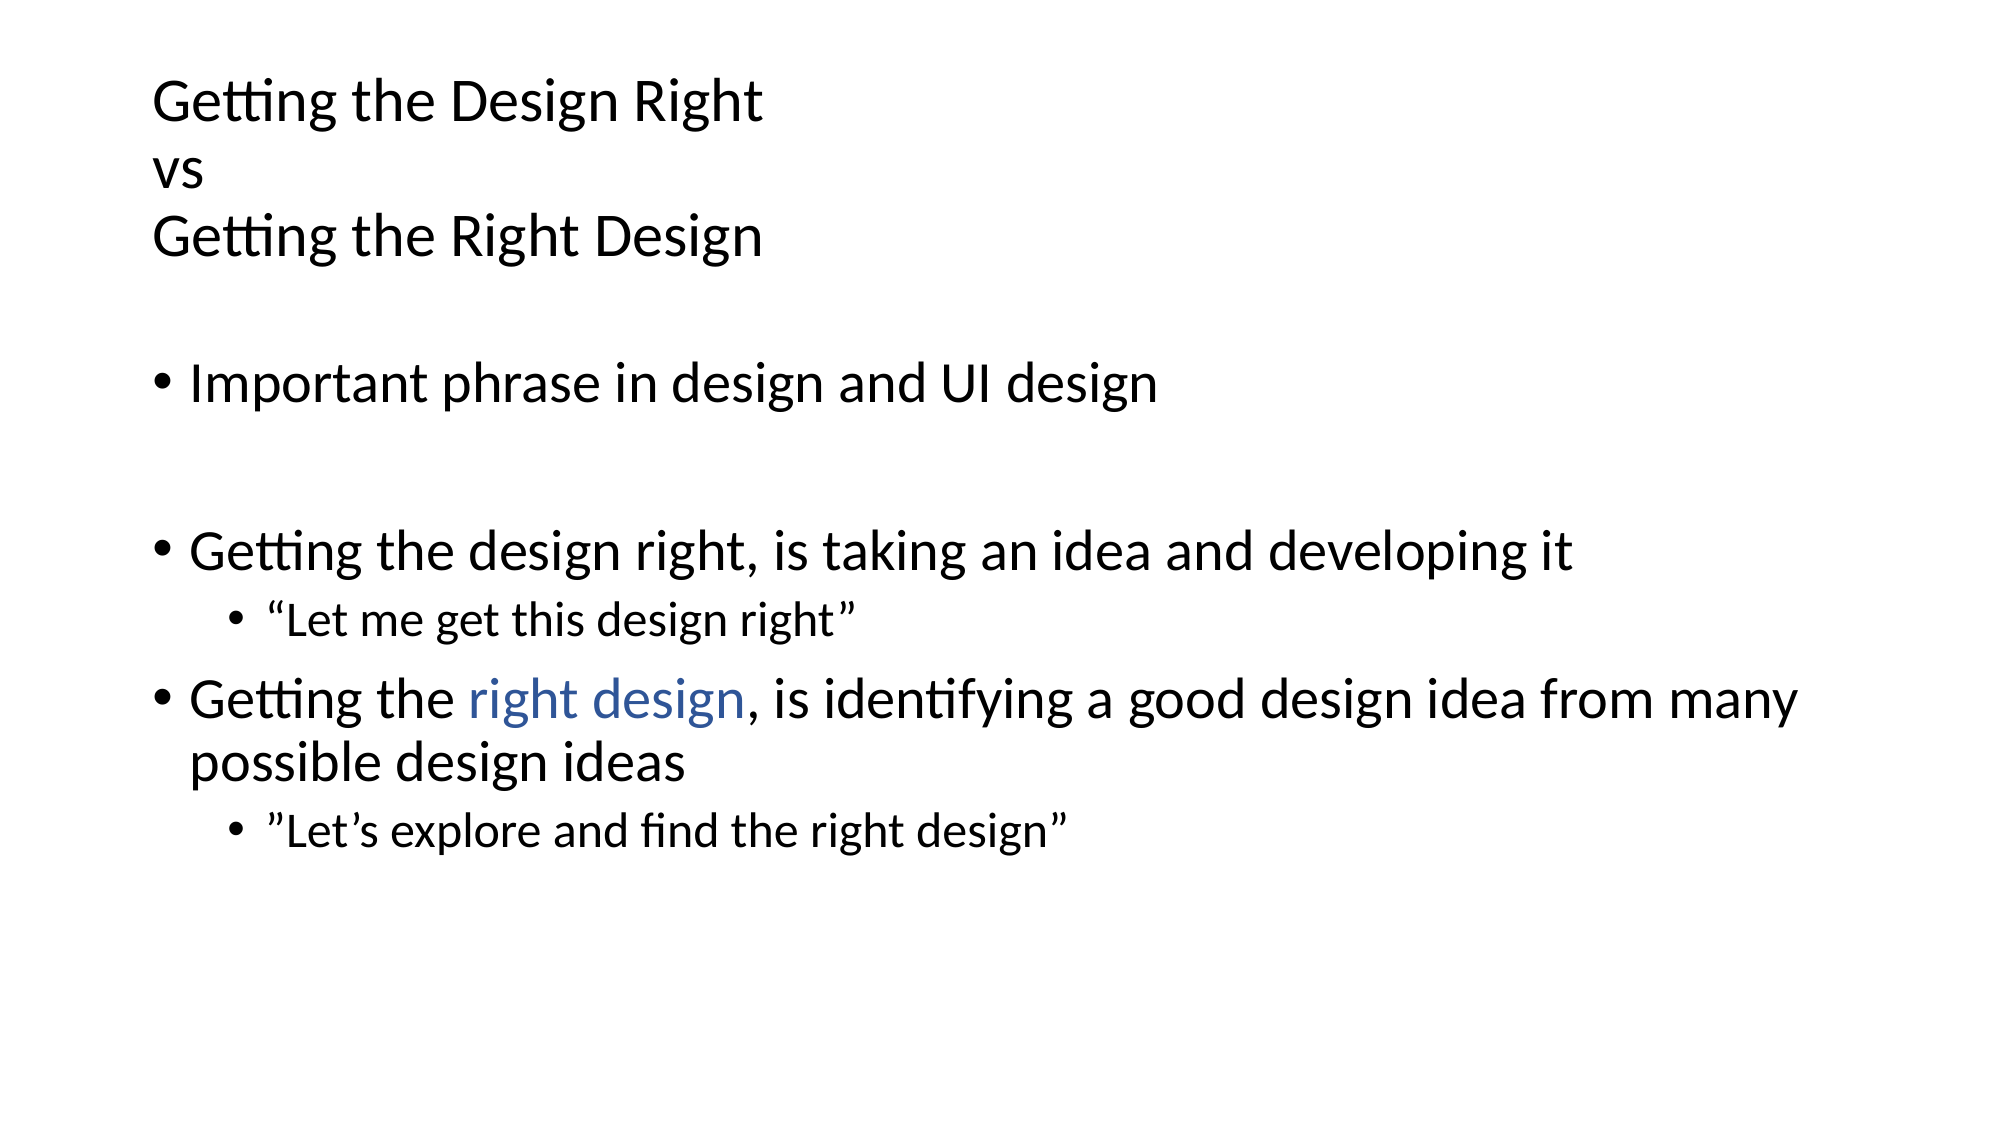

# Getting the Design Right vs Getting the Right Design
Important phrase in design and UI design

Getting the design right, is taking an idea and developing it
“Let me get this design right”
Getting the right design, is identifying a good design idea from many possible design ideas
”Let’s explore and find the right design”